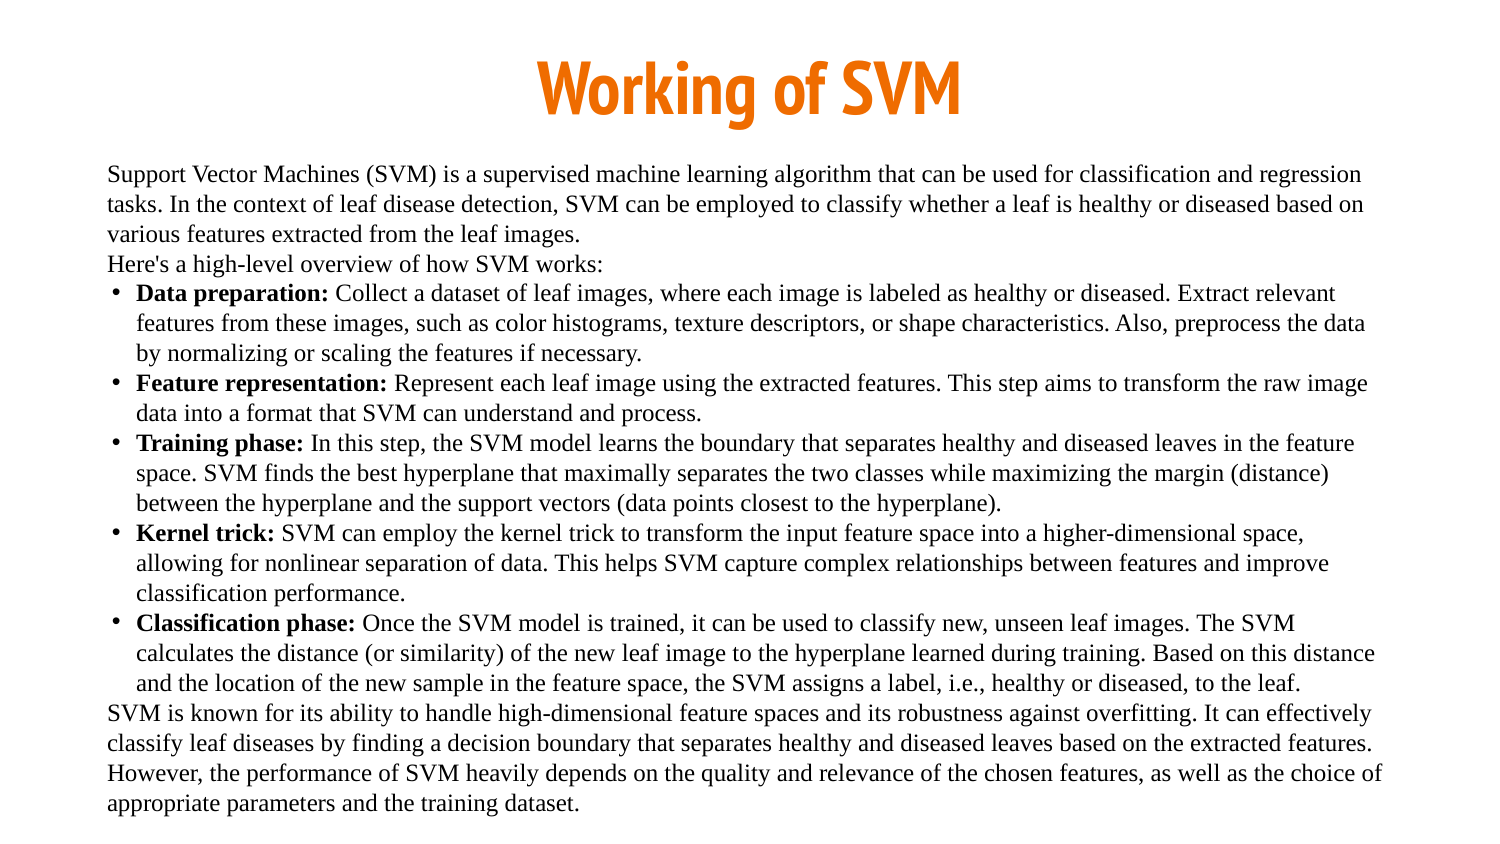

# Working of SVM
Support Vector Machines (SVM) is a supervised machine learning algorithm that can be used for classification and regression tasks. In the context of leaf disease detection, SVM can be employed to classify whether a leaf is healthy or diseased based on various features extracted from the leaf images.
Here's a high-level overview of how SVM works:
Data preparation: Collect a dataset of leaf images, where each image is labeled as healthy or diseased. Extract relevant features from these images, such as color histograms, texture descriptors, or shape characteristics. Also, preprocess the data by normalizing or scaling the features if necessary.
Feature representation: Represent each leaf image using the extracted features. This step aims to transform the raw image data into a format that SVM can understand and process.
Training phase: In this step, the SVM model learns the boundary that separates healthy and diseased leaves in the feature space. SVM finds the best hyperplane that maximally separates the two classes while maximizing the margin (distance) between the hyperplane and the support vectors (data points closest to the hyperplane).
Kernel trick: SVM can employ the kernel trick to transform the input feature space into a higher-dimensional space, allowing for nonlinear separation of data. This helps SVM capture complex relationships between features and improve classification performance.
Classification phase: Once the SVM model is trained, it can be used to classify new, unseen leaf images. The SVM calculates the distance (or similarity) of the new leaf image to the hyperplane learned during training. Based on this distance and the location of the new sample in the feature space, the SVM assigns a label, i.e., healthy or diseased, to the leaf.
SVM is known for its ability to handle high-dimensional feature spaces and its robustness against overfitting. It can effectively classify leaf diseases by finding a decision boundary that separates healthy and diseased leaves based on the extracted features. However, the performance of SVM heavily depends on the quality and relevance of the chosen features, as well as the choice of appropriate parameters and the training dataset.